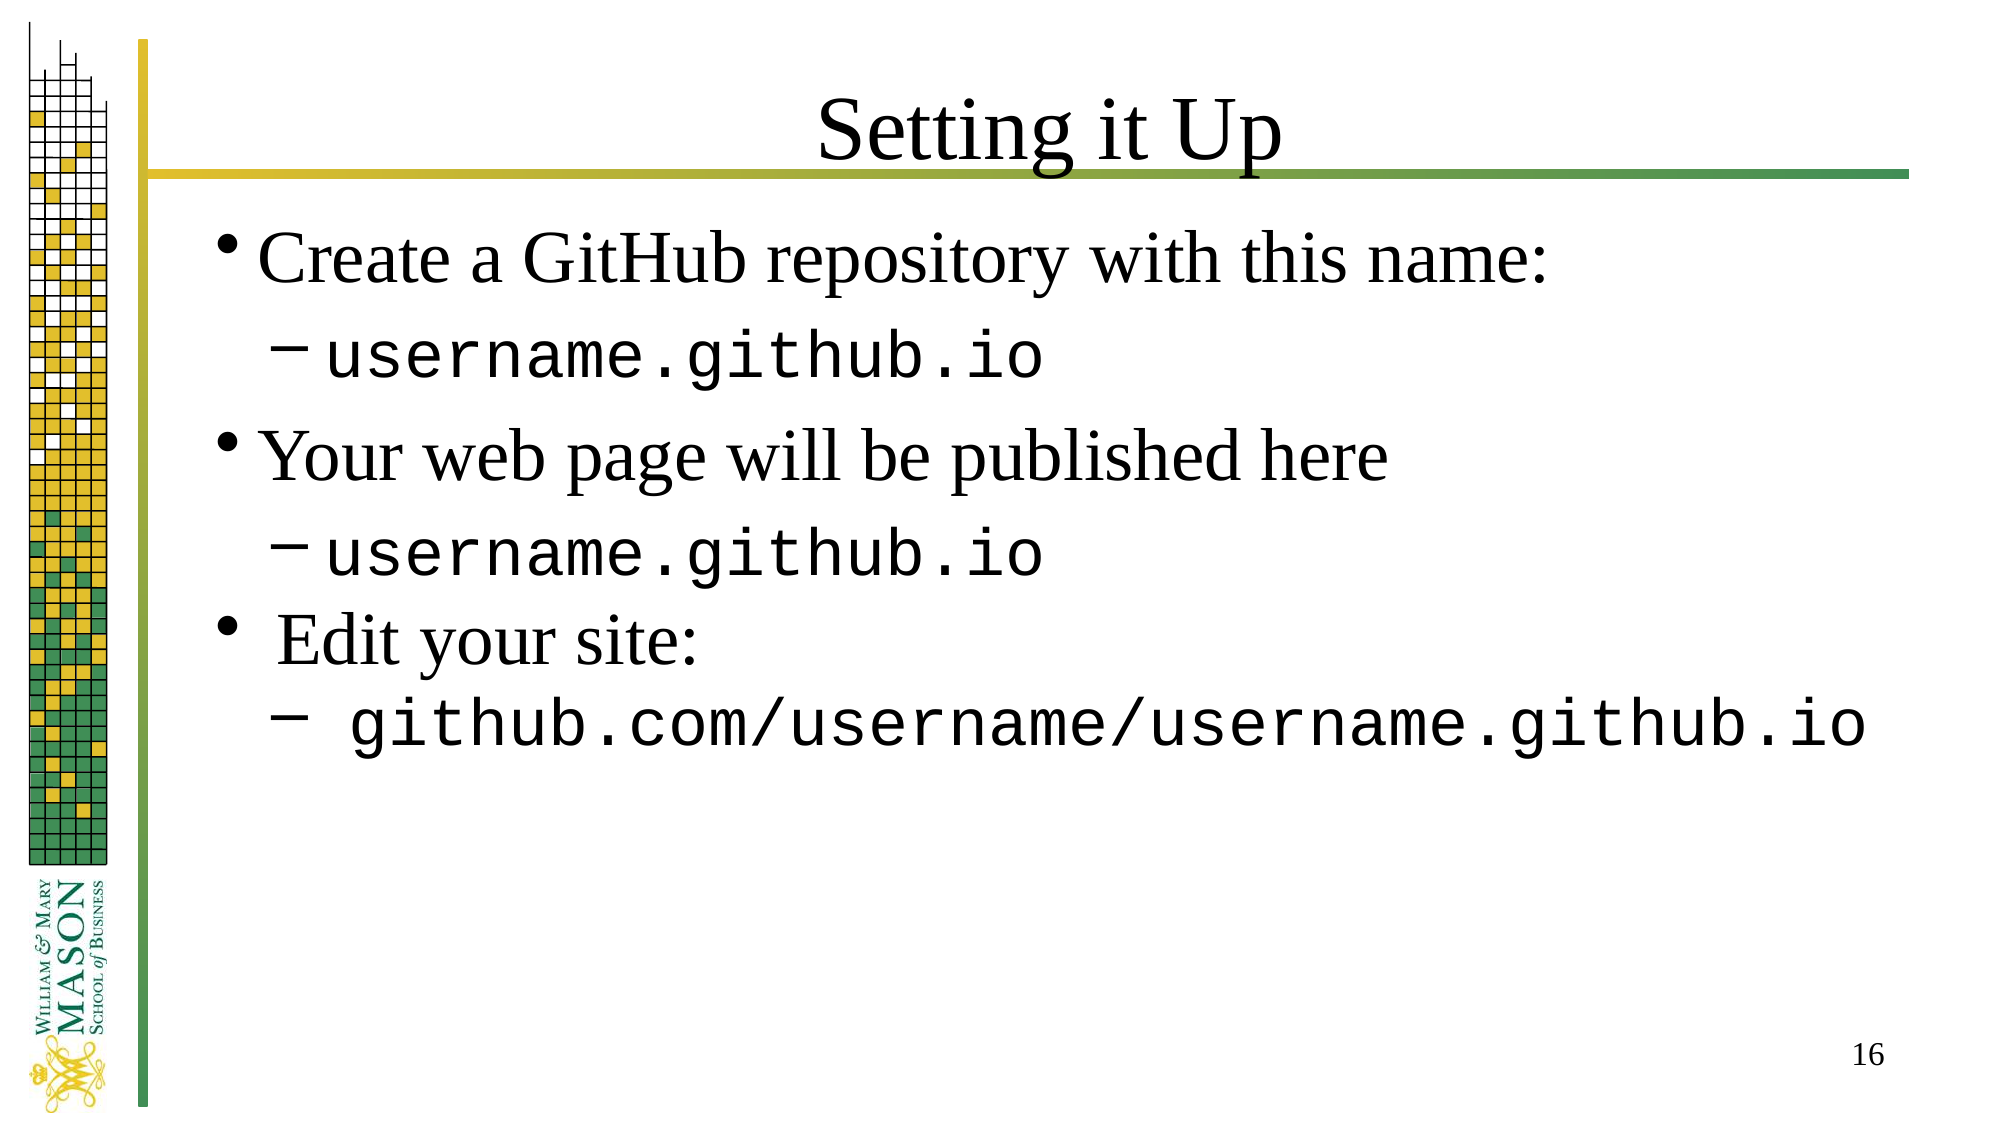

# Setting it Up
Create a GitHub repository with this name:
 username.github.io
Your web page will be published here
 username.github.io
 Edit your site:
 github.com/username/username.github.io
16